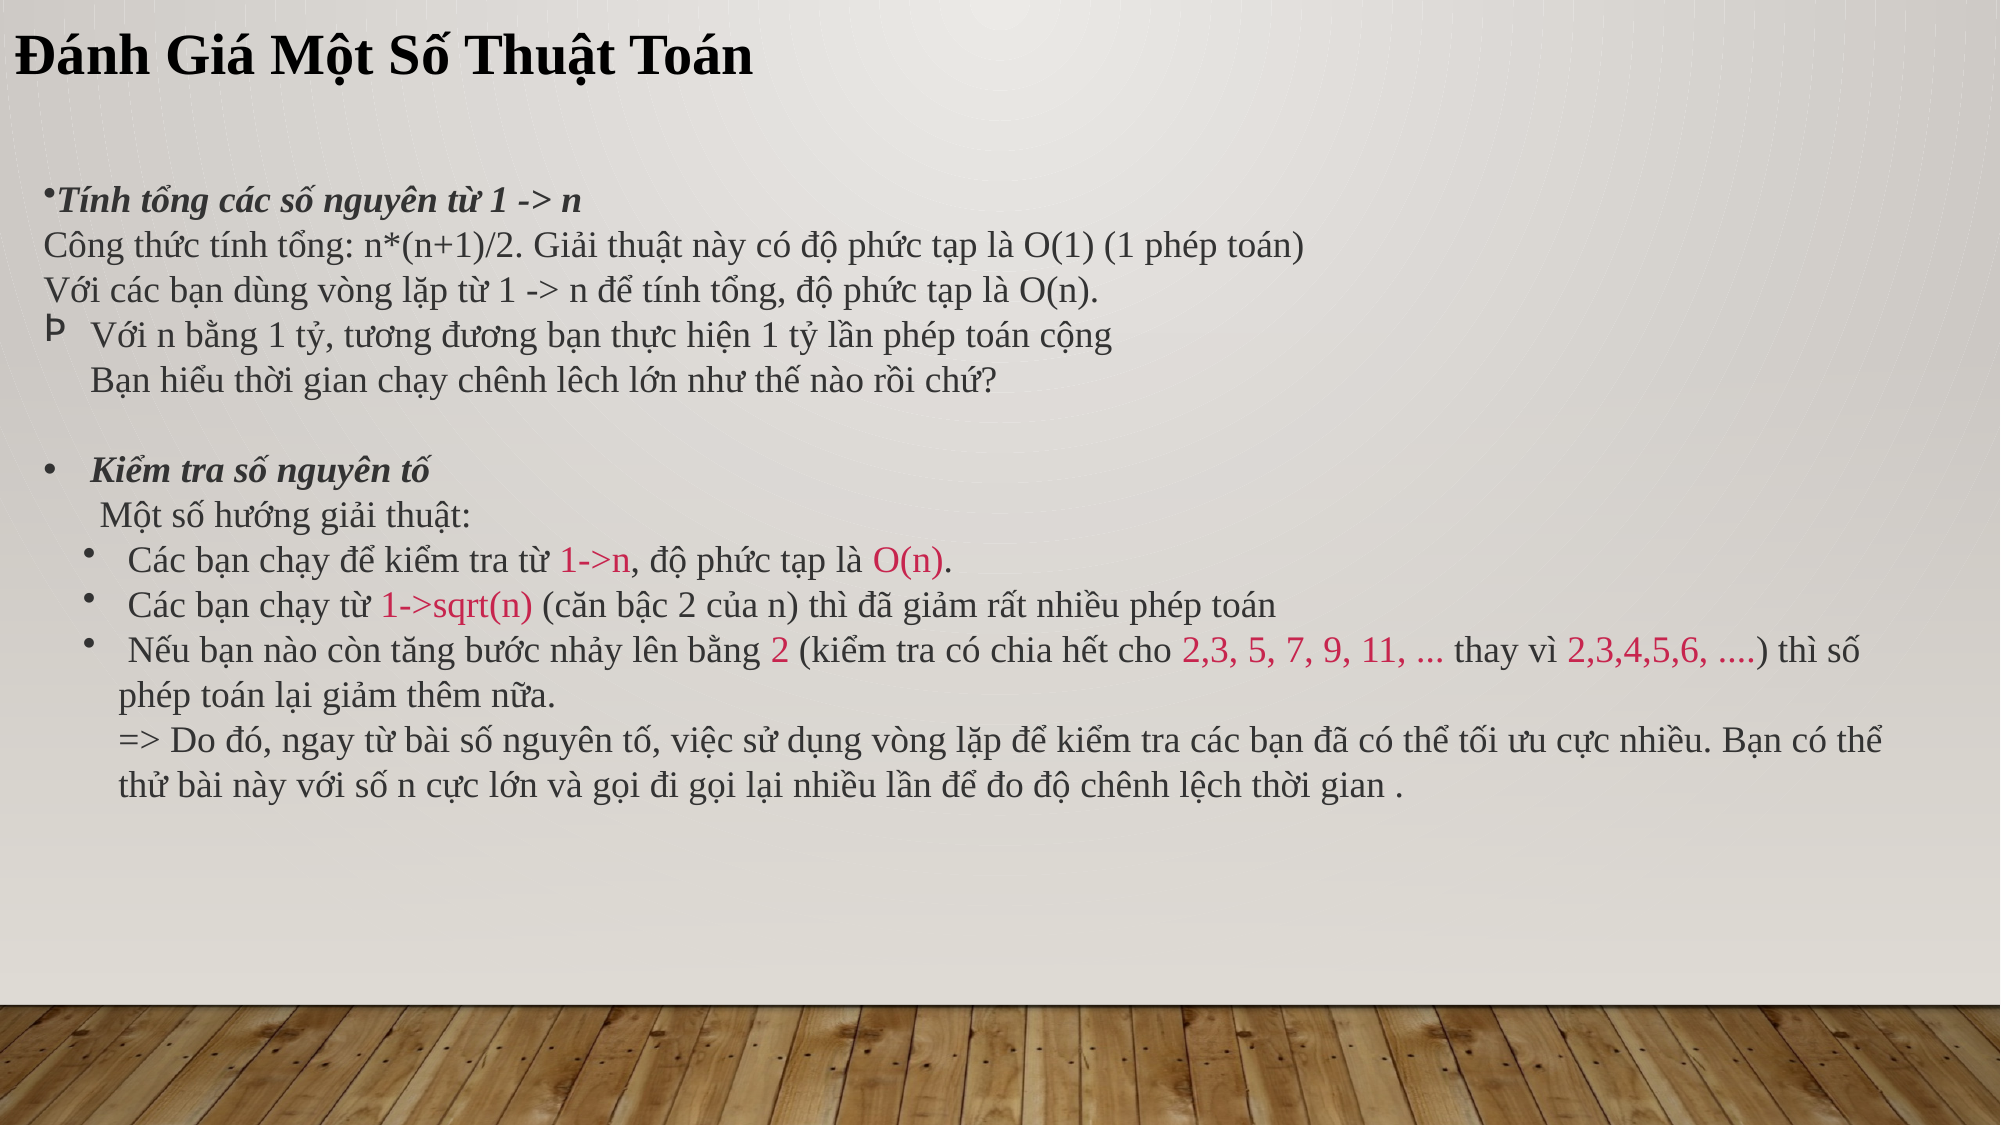

Đánh Giá Một Số Thuật Toán

Tính tổng các số nguyên từ 1 -> n
Công thức tính tổng: n*(n+1)/2. Giải thuật này có độ phức tạp là O(1) (1 phép toán)
Với các bạn dùng vòng lặp từ 1 -> n để tính tổng, độ phức tạp là O(n).
Với n bằng 1 tỷ, tương đương bạn thực hiện 1 tỷ lần phép toán cộng
Bạn hiểu thời gian chạy chênh lêch lớn như thế nào rồi chứ?

Kiểm tra số nguyên tố
 Một số hướng giải thuật:
 Các bạn chạy để kiểm tra từ 1->n, độ phức tạp là O(n).
 Các bạn chạy từ 1->sqrt(n) (căn bậc 2 của n) thì đã giảm rất nhiều phép toán
 Nếu bạn nào còn tăng bước nhảy lên bằng 2 (kiểm tra có chia hết cho 2,3, 5, 7, 9, 11, ... thay vì 2,3,4,5,6, ....) thì số phép toán lại giảm thêm nữa.
=> Do đó, ngay từ bài số nguyên tố, việc sử dụng vòng lặp để kiểm tra các bạn đã có thể tối ưu cực nhiều. Bạn có thể thử bài này với số n cực lớn và gọi đi gọi lại nhiều lần để đo độ chênh lệch thời gian .